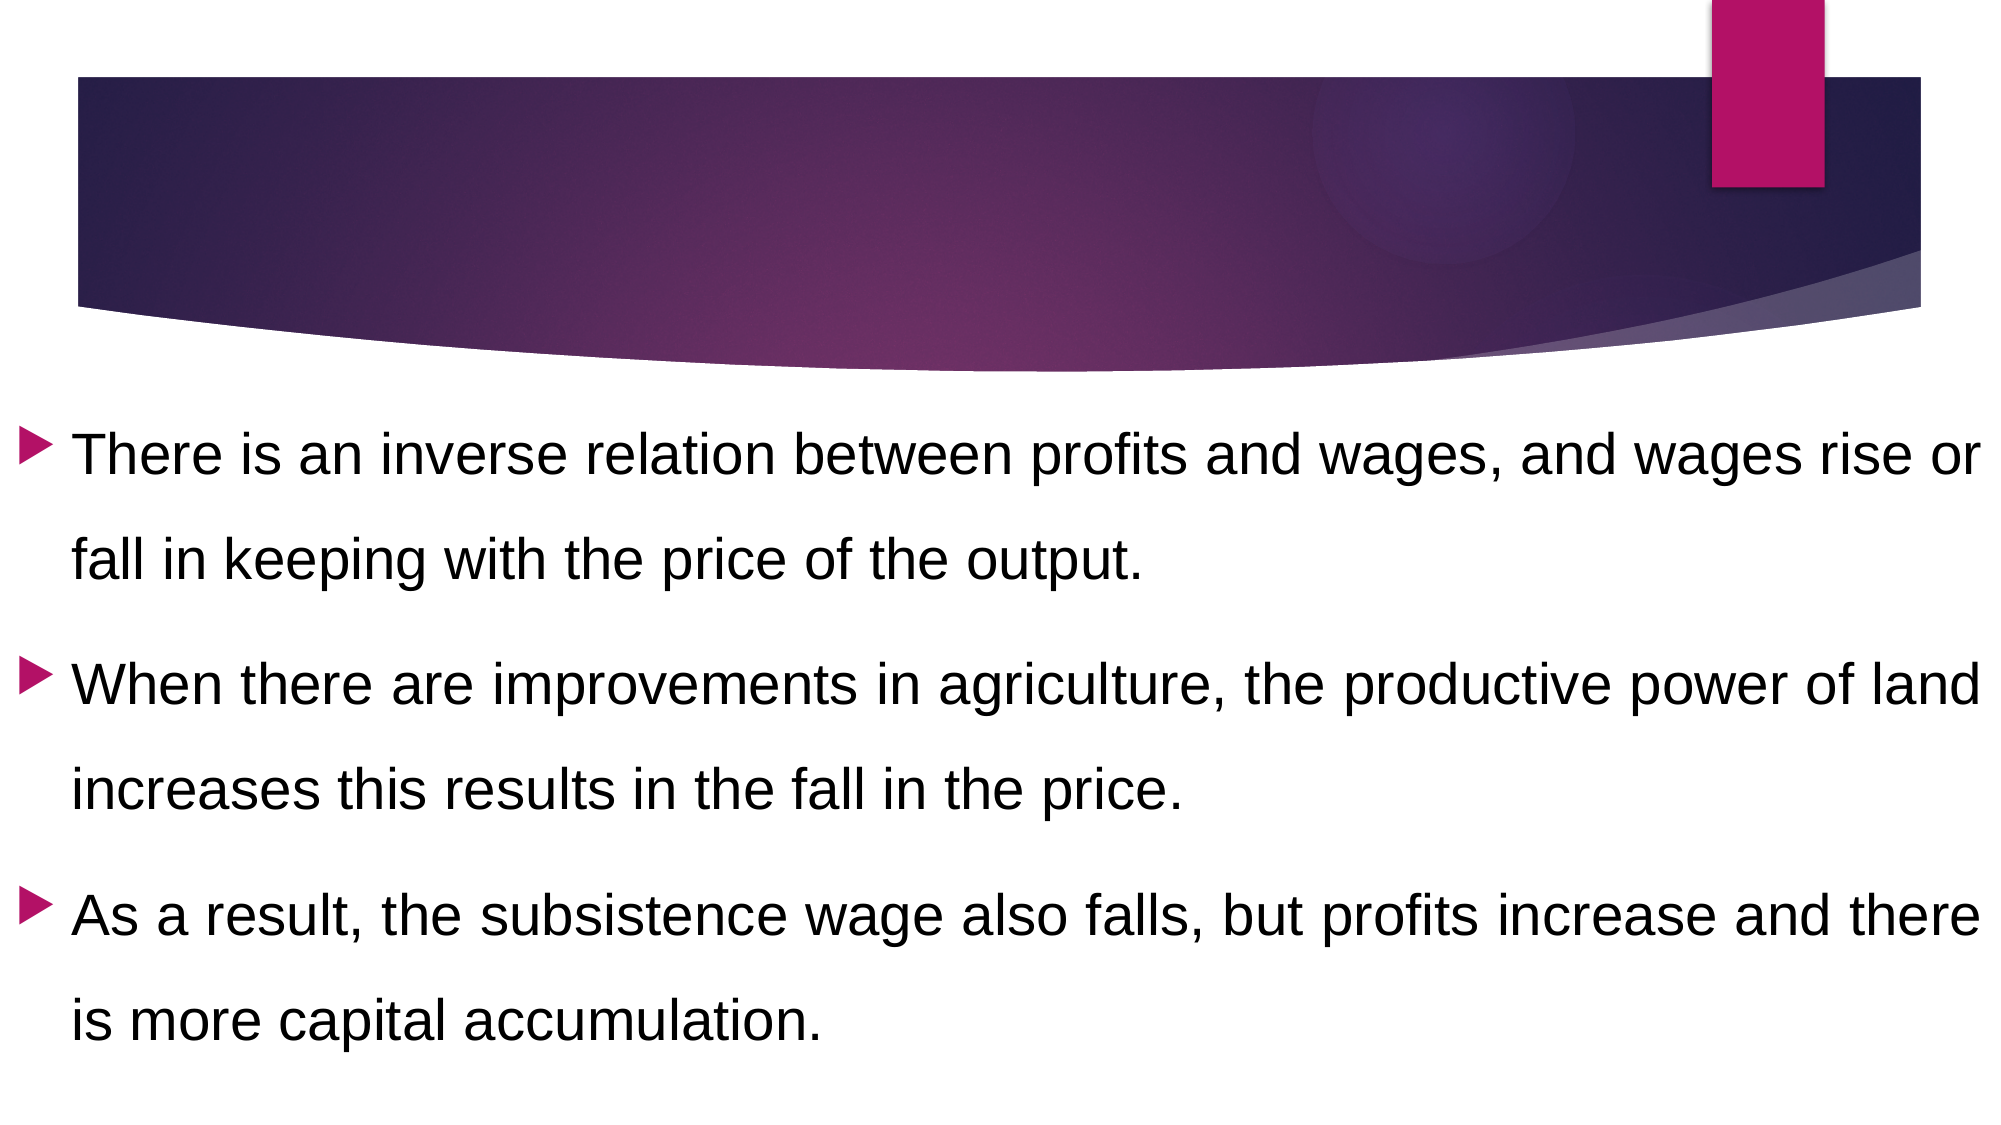

#
There is an inverse relation between profits and wages, and wages rise or fall in keeping with the price of the output.
When there are improvements in agriculture, the productive power of land increases this results in the fall in the price.
As a result, the subsistence wage also falls, but profits increase and there is more capital accumulation.